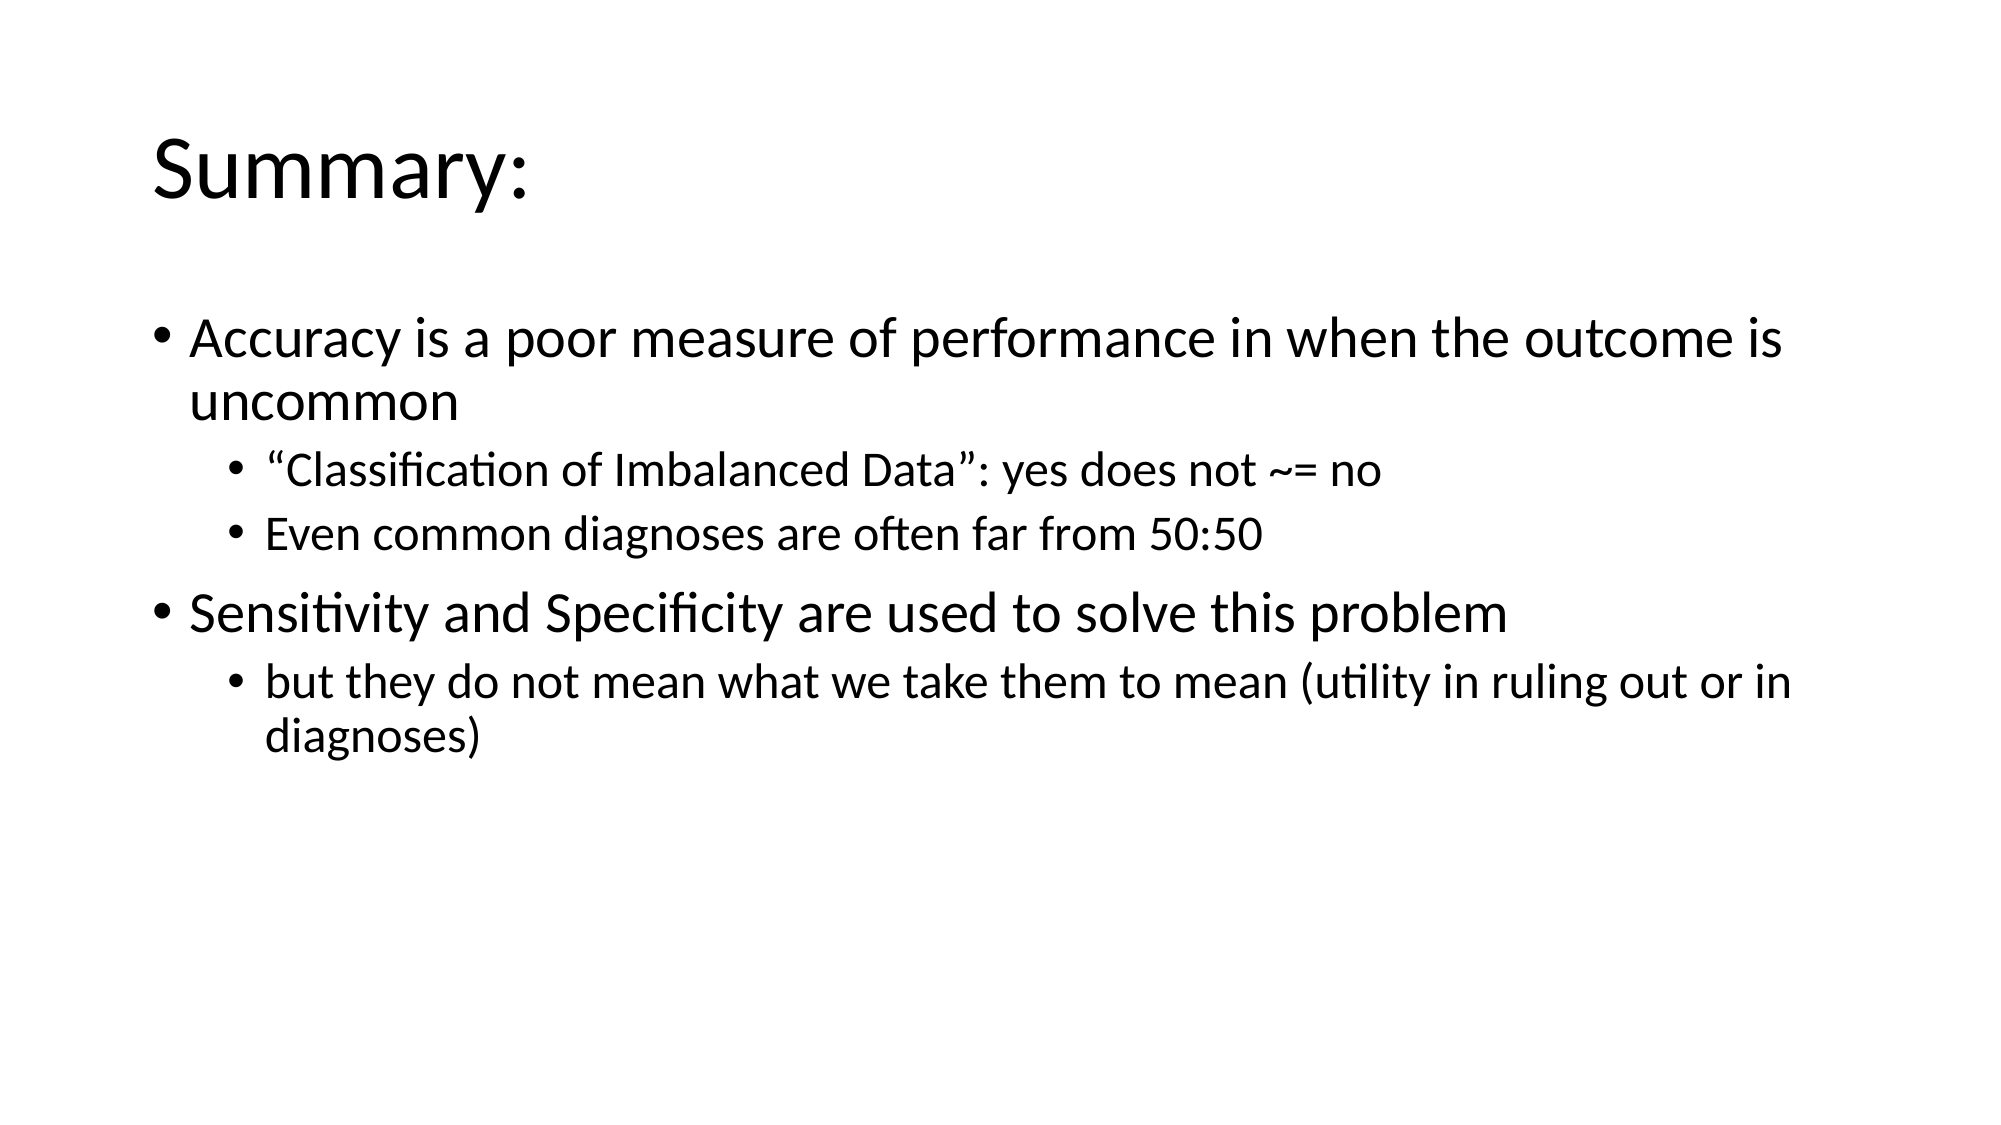

# Summary:
Accuracy is a poor measure of performance in when the outcome is uncommon
“Classification of Imbalanced Data”: yes does not ~= no
Even common diagnoses are often far from 50:50
Sensitivity and Specificity are used to solve this problem
but they do not mean what we take them to mean (utility in ruling out or in diagnoses)